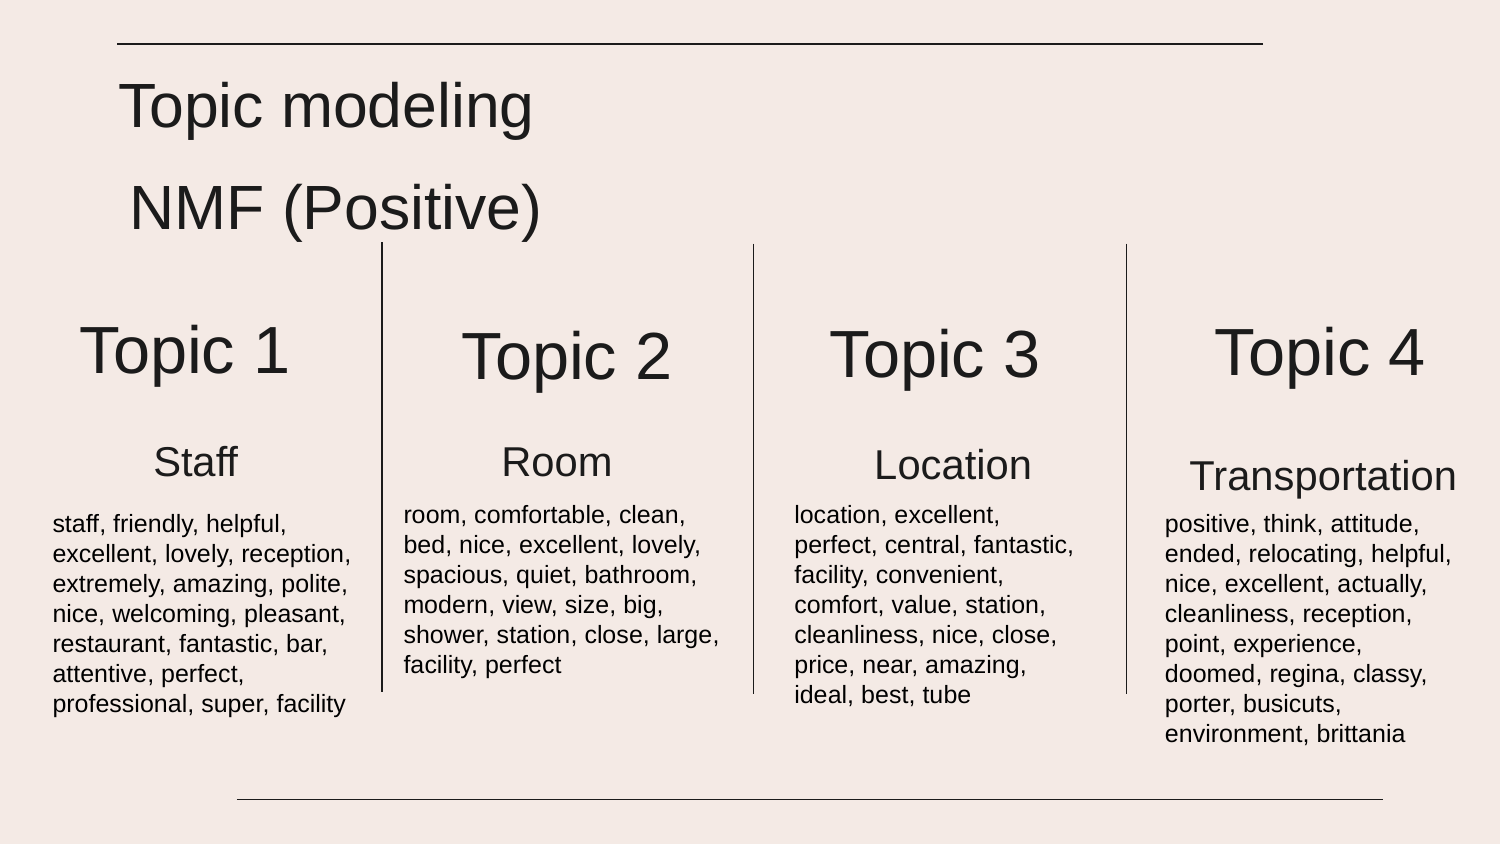

Topic modeling
NMF (Positive)
# Topic 1
Topic 4
Topic 3
Topic 2
Staff
Room
Location
Transportation
room, comfortable, clean, bed, nice, excellent, lovely, spacious, quiet, bathroom, modern, view, size, big, shower, station, close, large, facility, perfect
location, excellent, perfect, central, fantastic, facility, convenient, comfort, value, station, cleanliness, nice, close, price, near, amazing, ideal, best, tube
staff, friendly, helpful, excellent, lovely, reception, extremely, amazing, polite, nice, welcoming, pleasant, restaurant, fantastic, bar, attentive, perfect, professional, super, facility
positive, think, attitude, ended, relocating, helpful, nice, excellent, actually, cleanliness, reception, point, experience, doomed, regina, classy, porter, busicuts, environment, brittania